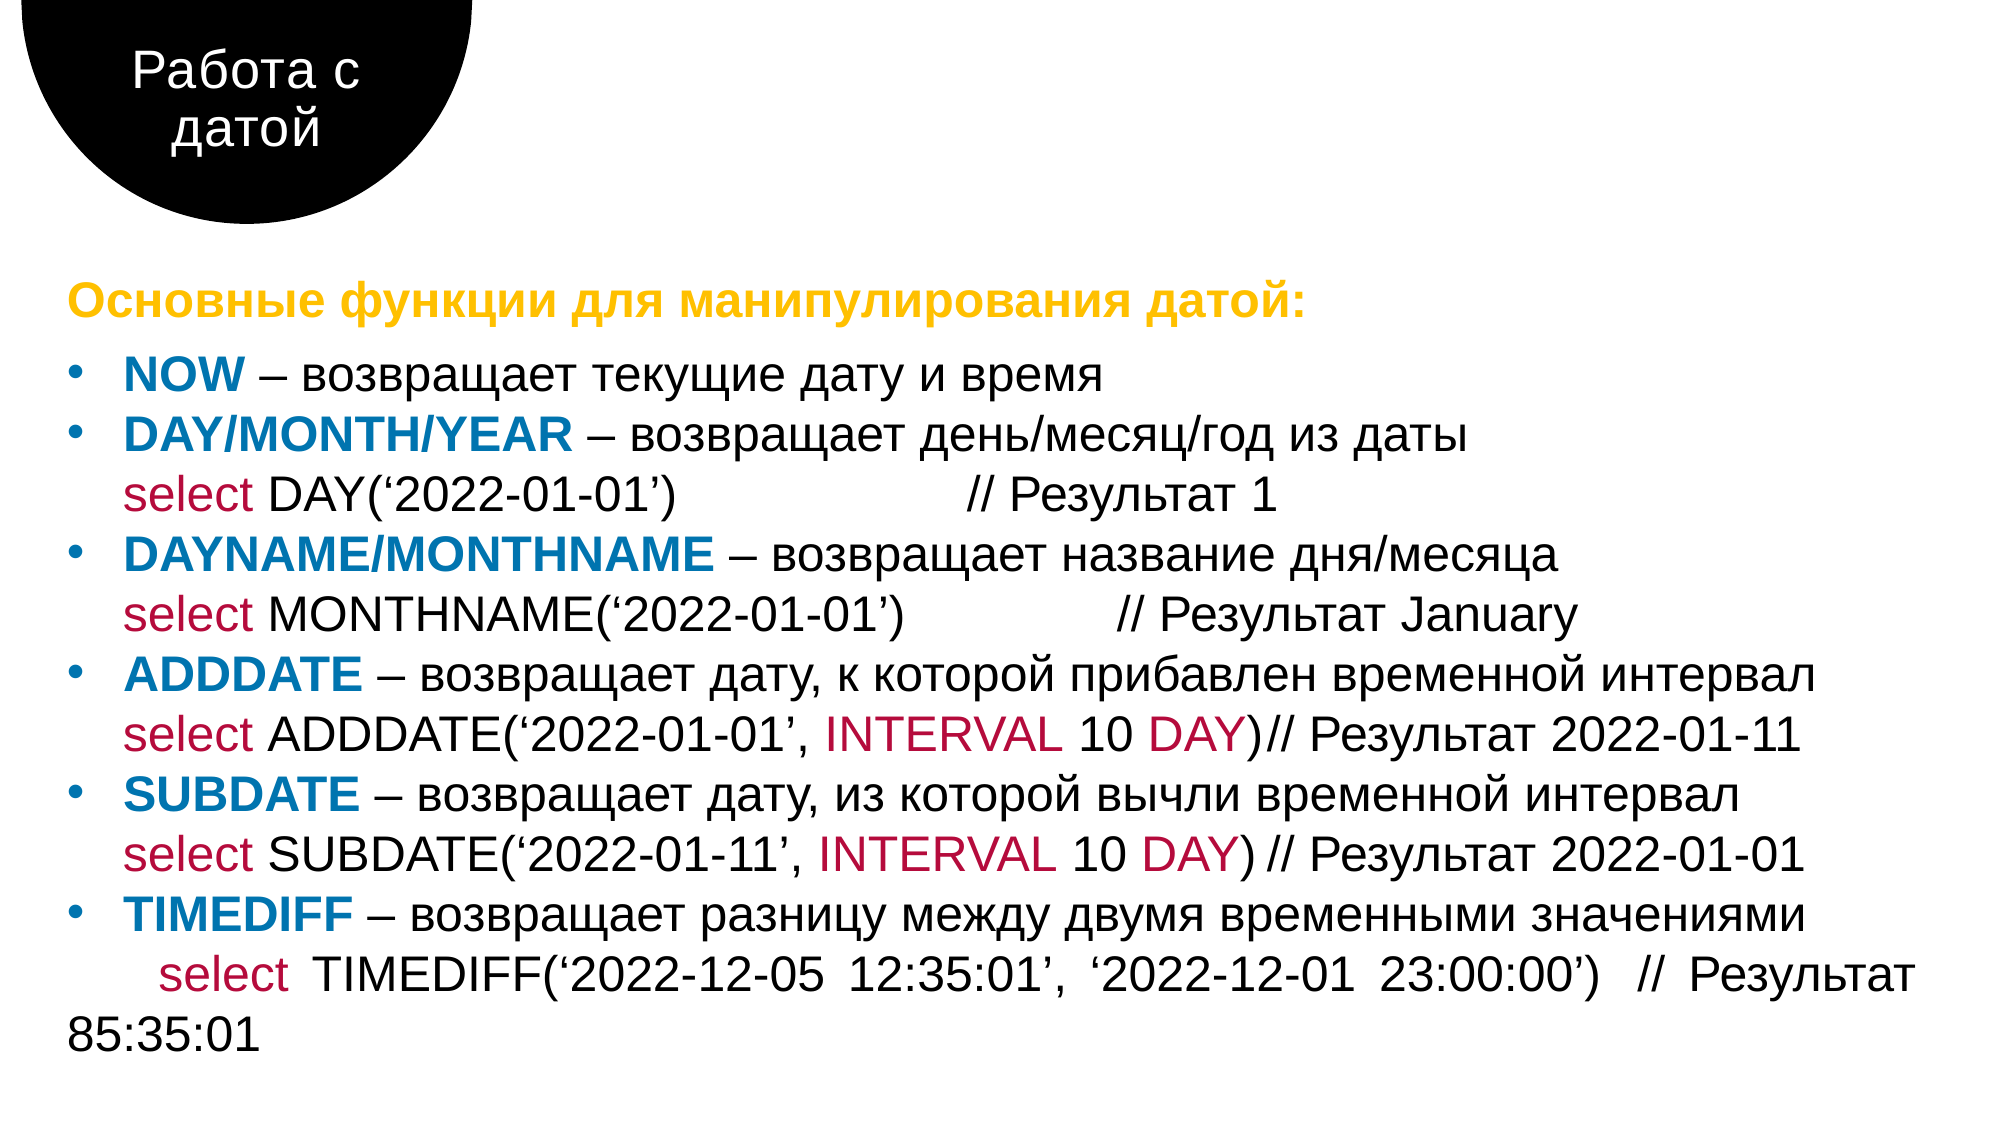

# Работа с датой
Основные функции для манипулирования датой:
NOW – возвращает текущие дату и время
DAY/MONTH/YEAR – возвращает день/месяц/год из даты
    select DAY(‘2022-01-01’)		// Результат 1
DAYNAME/MONTHNAME – возвращает название дня/месяца
    select MONTHNAME(‘2022-01-01’) 		// Результат January
ADDDATE – возвращает дату, к которой прибавлен временной интервал
    select ADDDATE(‘2022-01-01’, INTERVAL 10 DAY)	// Результат 2022-01-11
SUBDATE – возвращает дату, из которой вычли временной интервал
    select SUBDATE(‘2022-01-11’, INTERVAL 10 DAY)	// Результат 2022-01-01
TIMEDIFF – возвращает разницу между двумя временными значениями
    select TIMEDIFF(‘2022-12-05 12:35:01’, ‘2022-12-01 23:00:00’)	// Результат 85:35:01